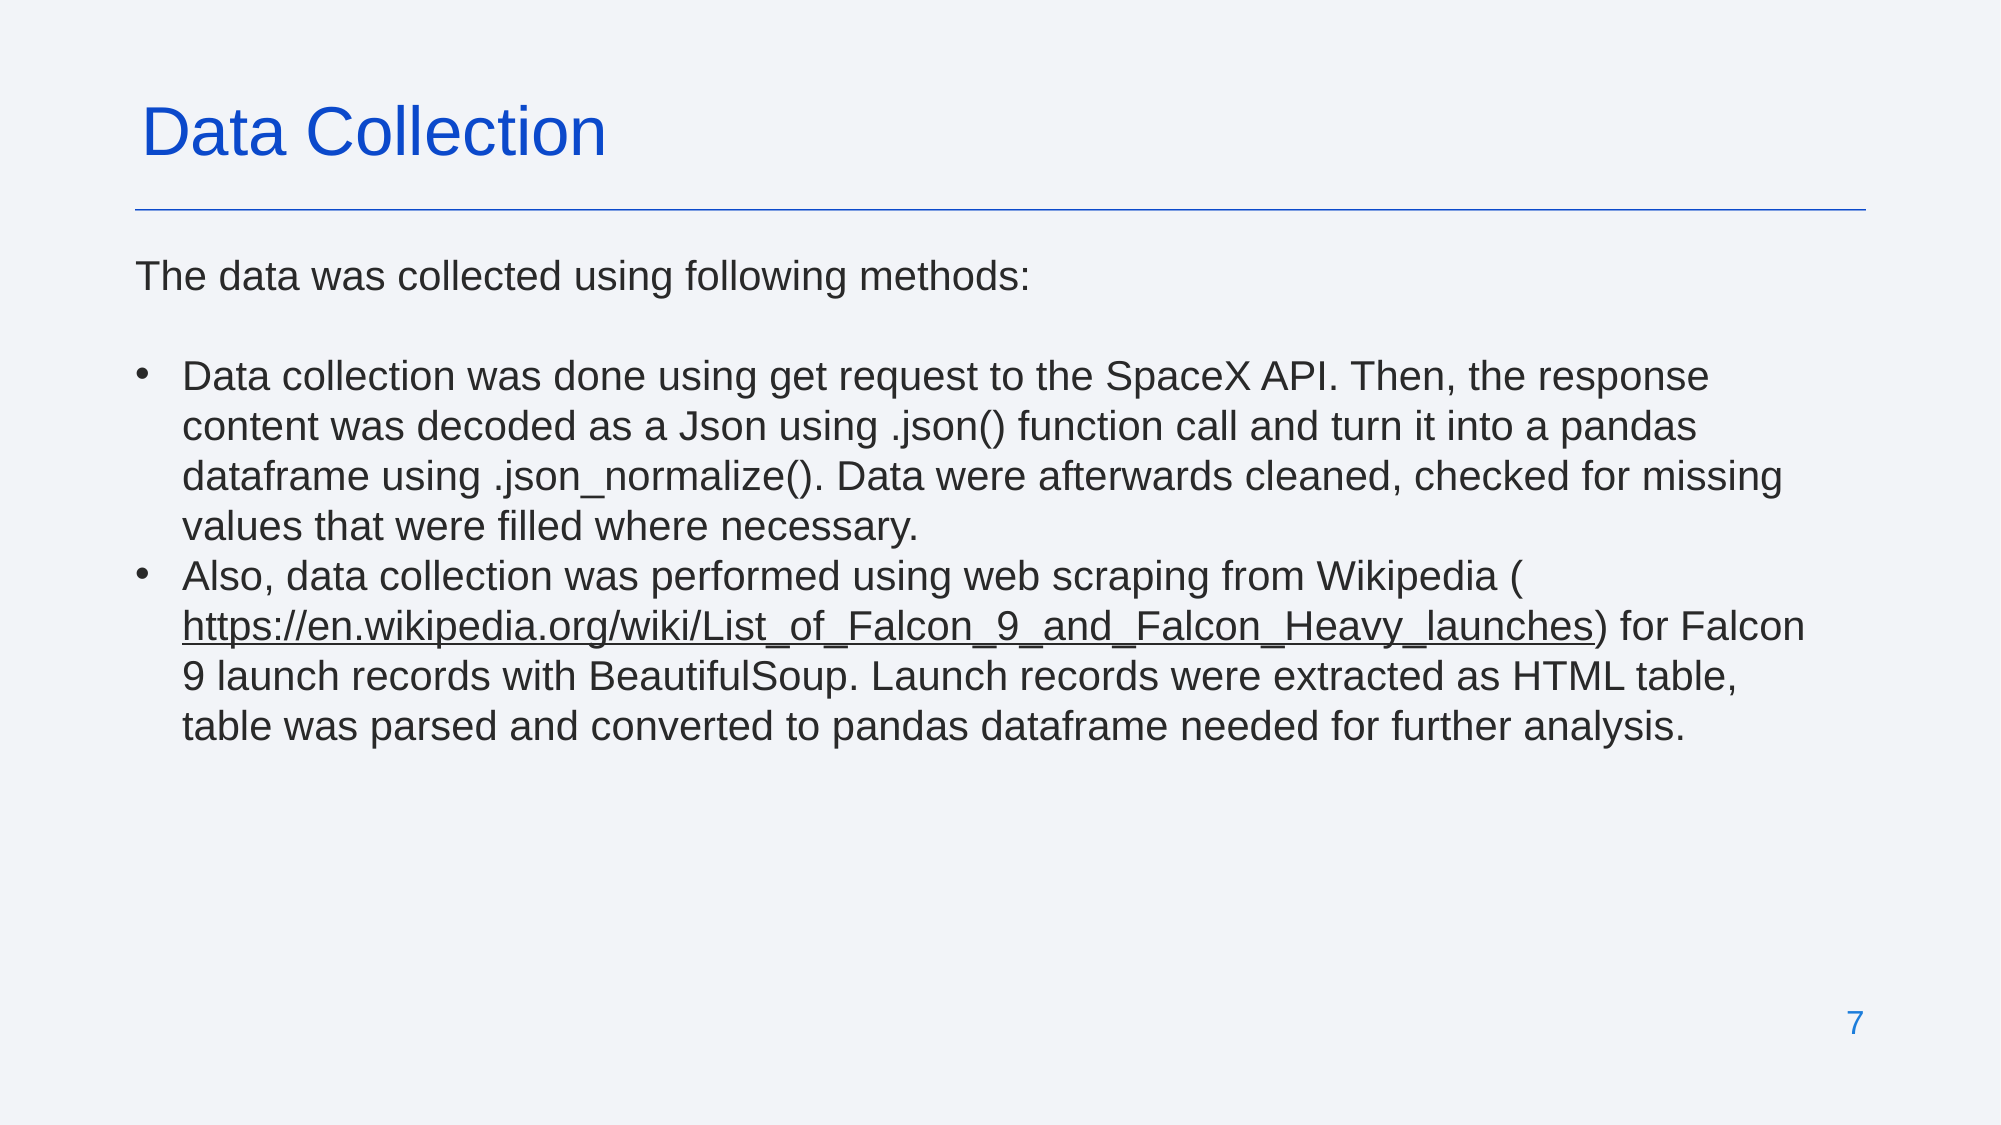

Data Collection
The data was collected using following methods:

Data collection was done using get request to the SpaceX API. Then, the response content was decoded as a Json using .json() function call and turn it into a pandas dataframe using .json_normalize(). Data were afterwards cleaned, checked for missing values that were filled where necessary.
Also, data collection was performed using web scraping from Wikipedia (https://en.wikipedia.org/wiki/List_of_Falcon_9_and_Falcon_Heavy_launches) for Falcon 9 launch records with BeautifulSoup. Launch records were extracted as HTML table, table was parsed and converted to pandas dataframe needed for further analysis.
7